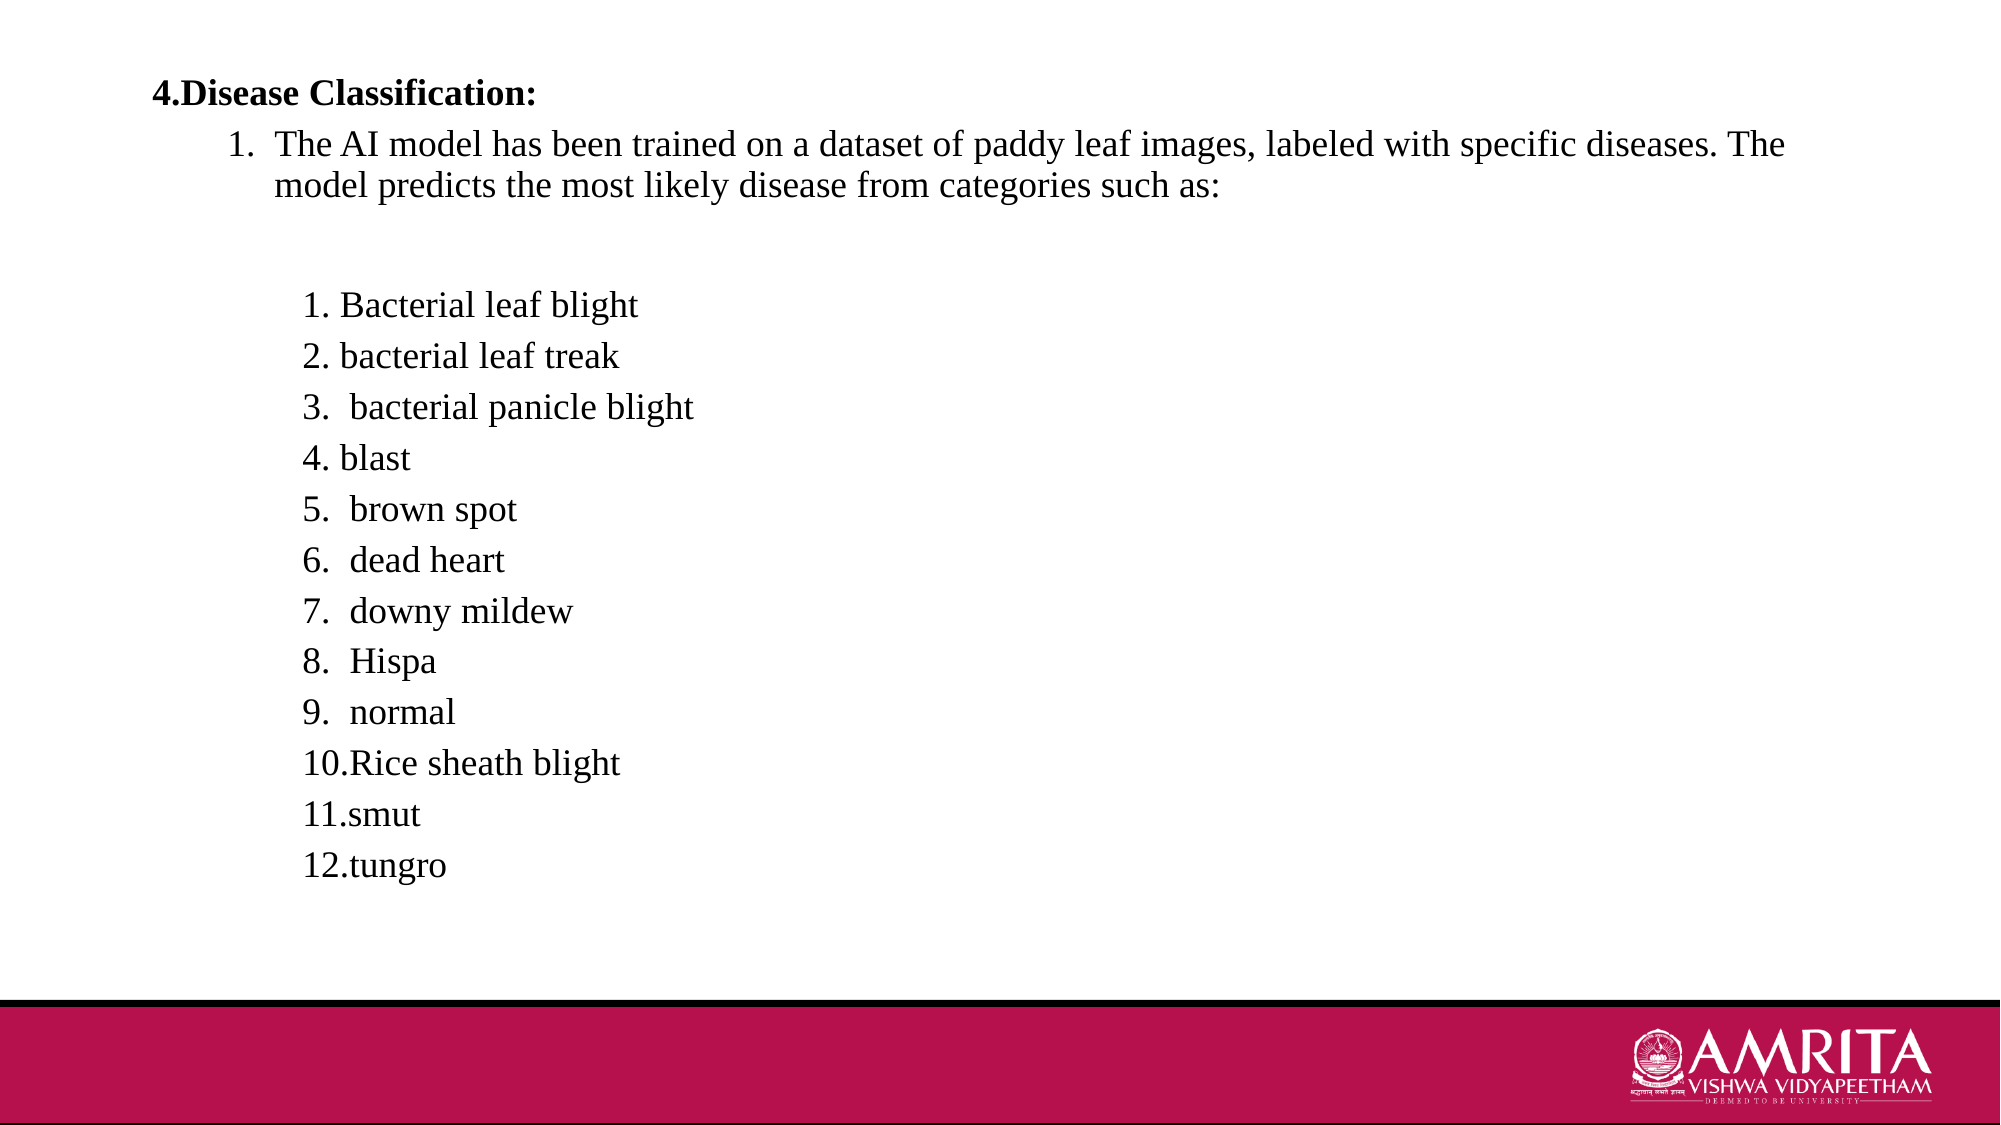

4.Disease Classification:
The AI model has been trained on a dataset of paddy leaf images, labeled with specific diseases. The model predicts the most likely disease from categories such as:

Bacterial leaf blight
bacterial leaf treak
 bacterial panicle blight
blast
 brown spot
 dead heart
 downy mildew
 Hispa
 normal
Rice sheath blight
smut
tungro